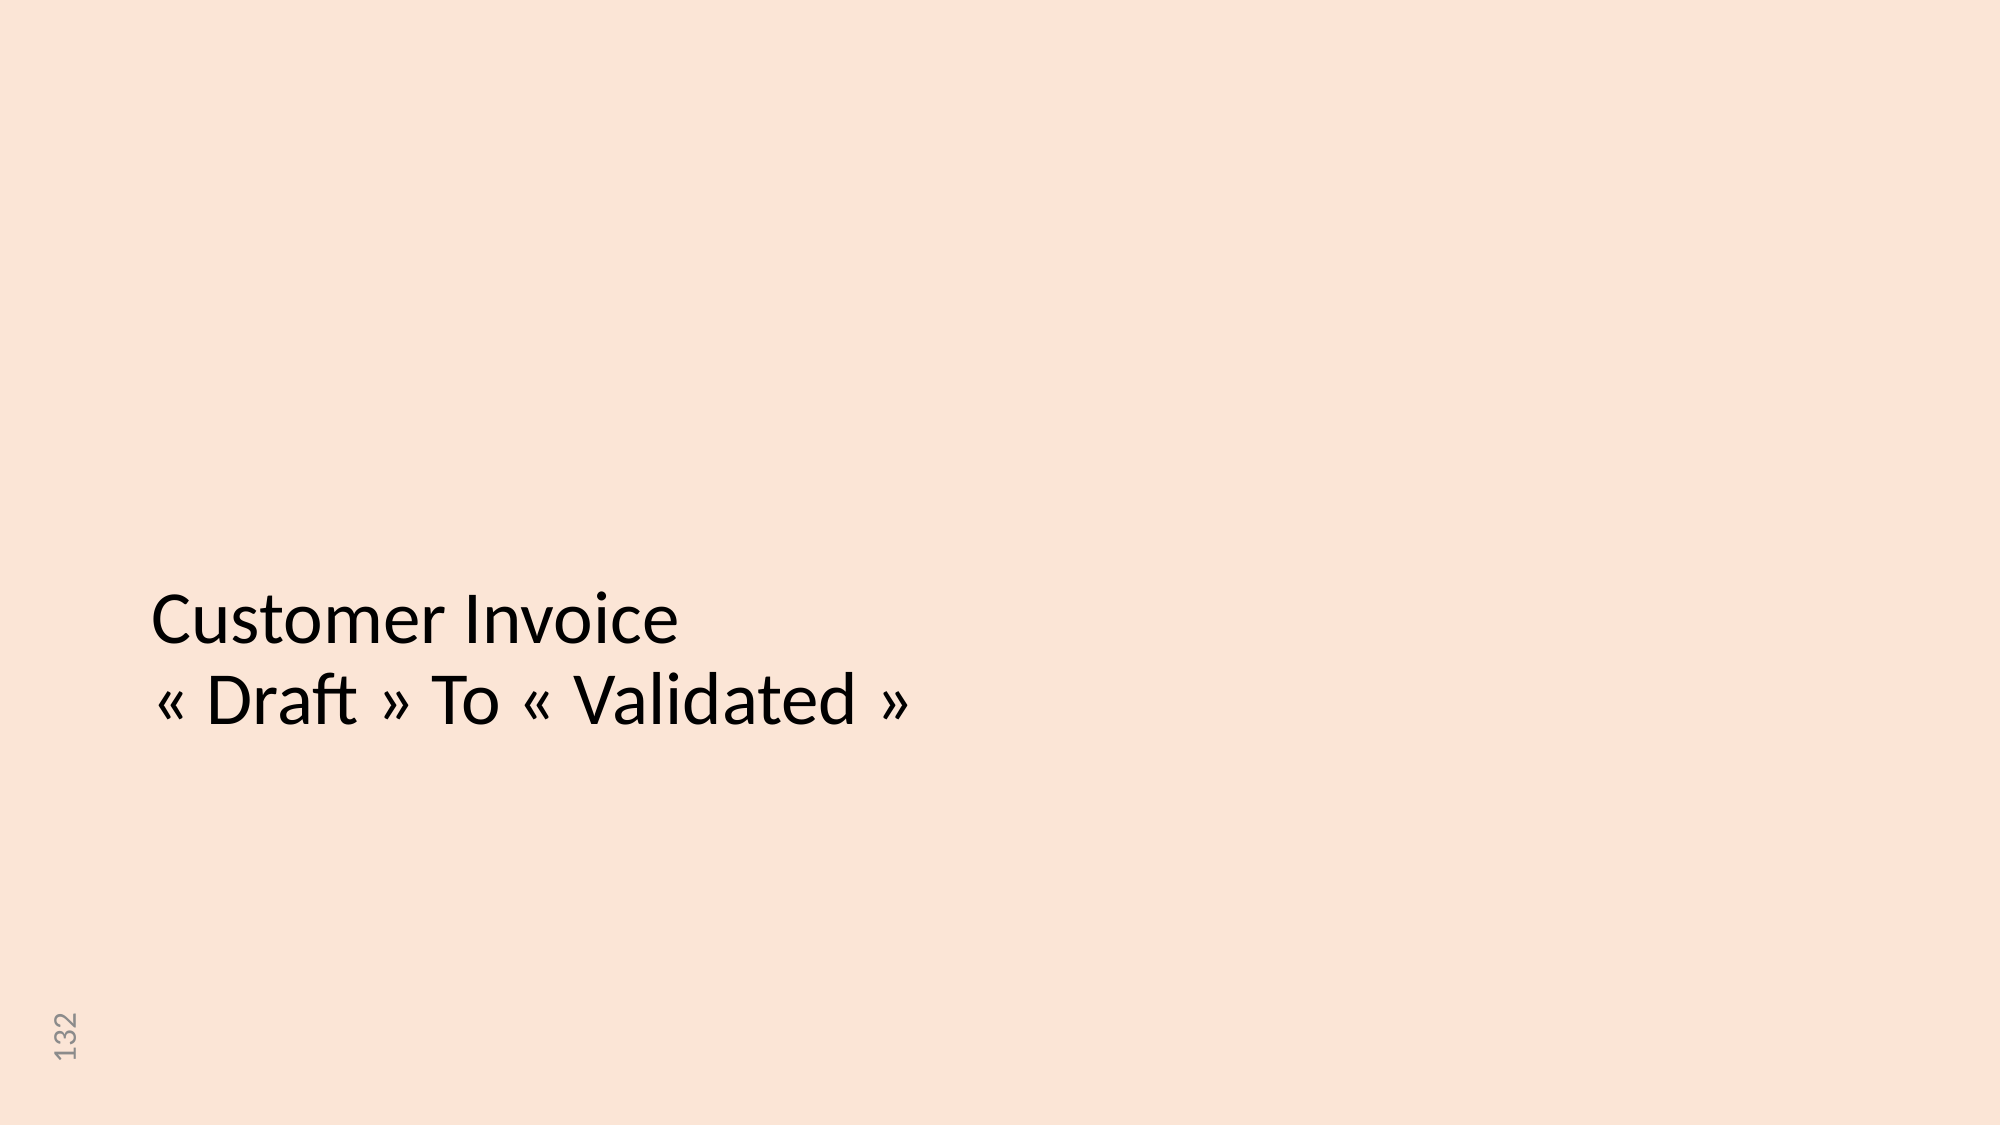

# Customer Invoice « Draft » To « Validated »

132